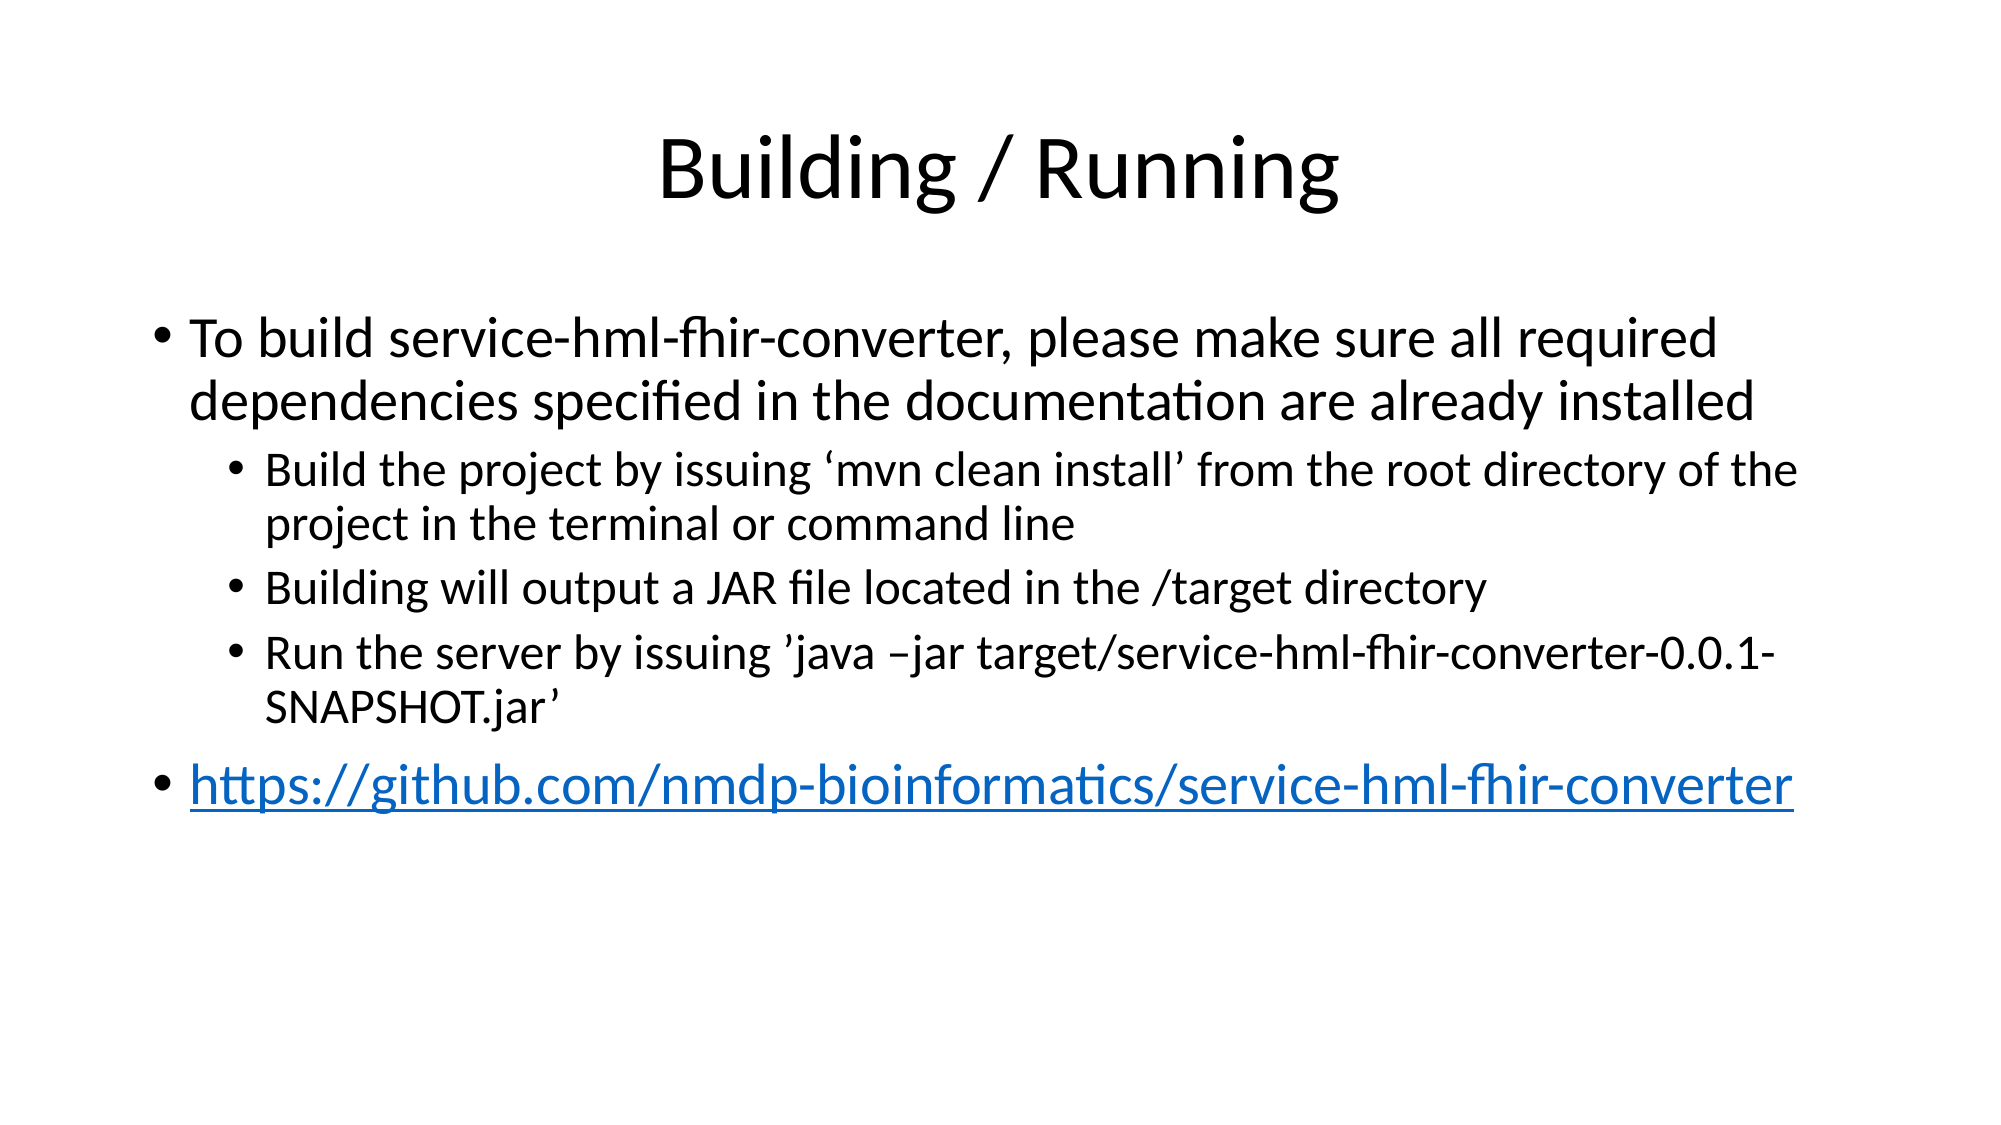

# Building / Running
To build service-hml-fhir-converter, please make sure all required dependencies specified in the documentation are already installed
Build the project by issuing ‘mvn clean install’ from the root directory of the project in the terminal or command line
Building will output a JAR file located in the /target directory
Run the server by issuing ’java –jar target/service-hml-fhir-converter-0.0.1-SNAPSHOT.jar’
https://github.com/nmdp-bioinformatics/service-hml-fhir-converter